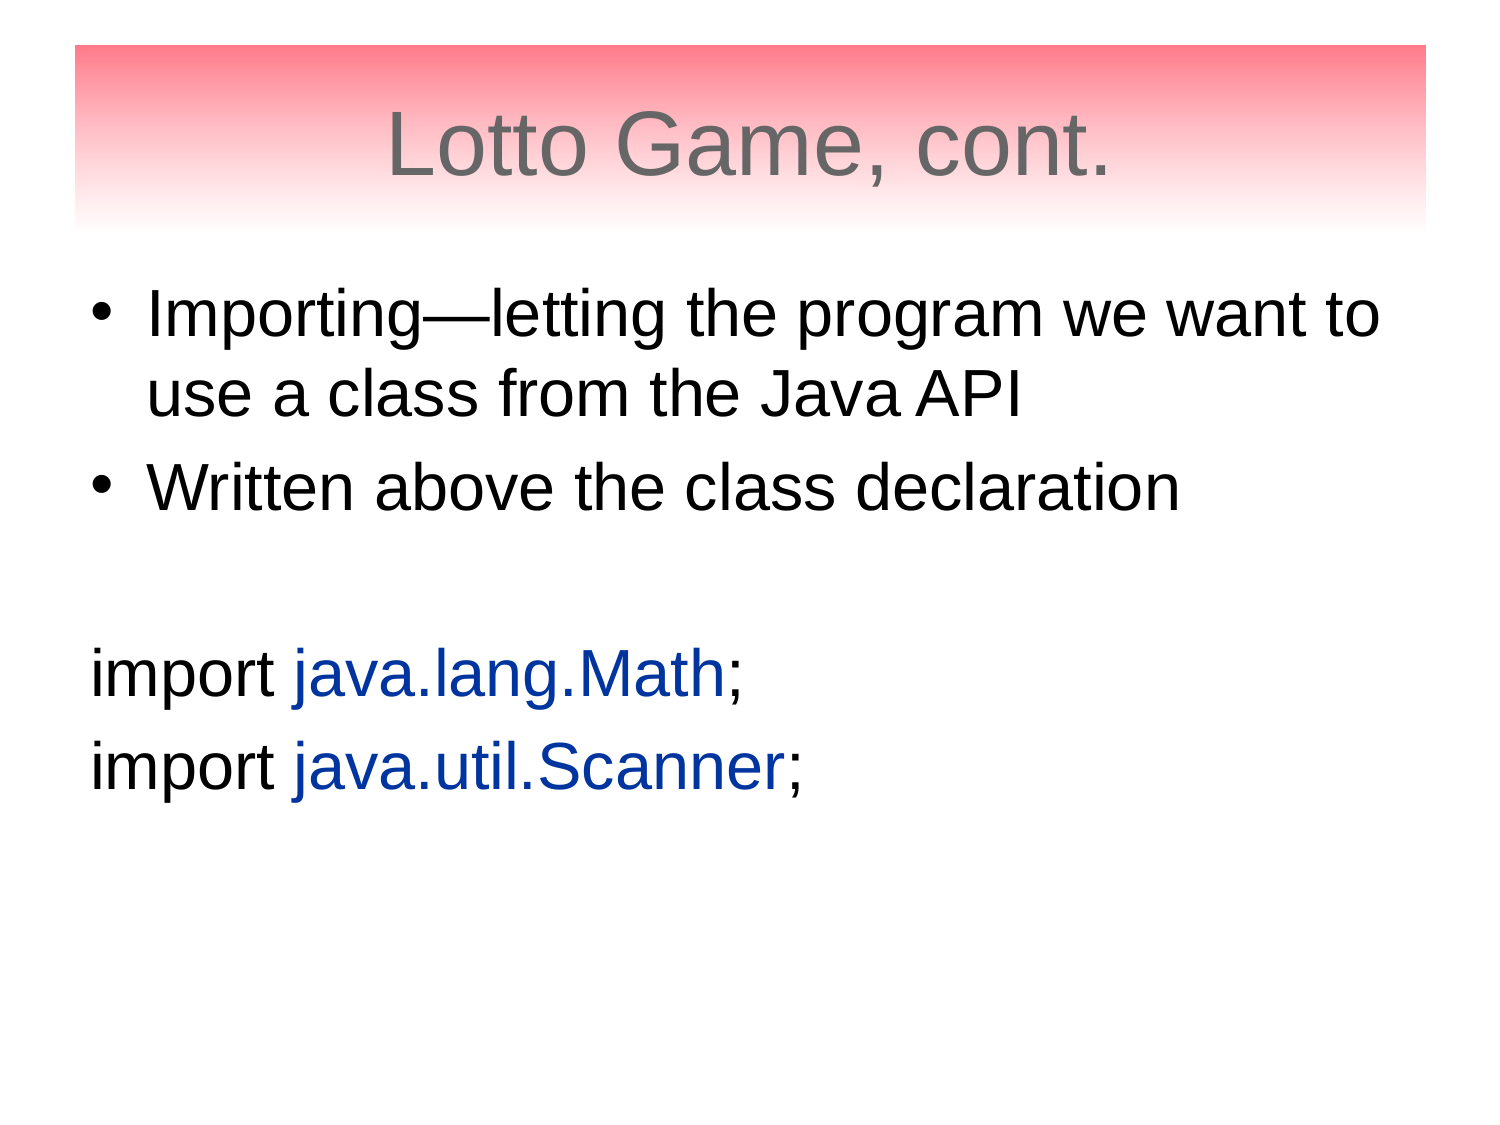

# Lotto Game, cont.
Importing—letting the program we want to use a class from the Java API
Written above the class declaration

import java.lang.Math;
import java.util.Scanner;